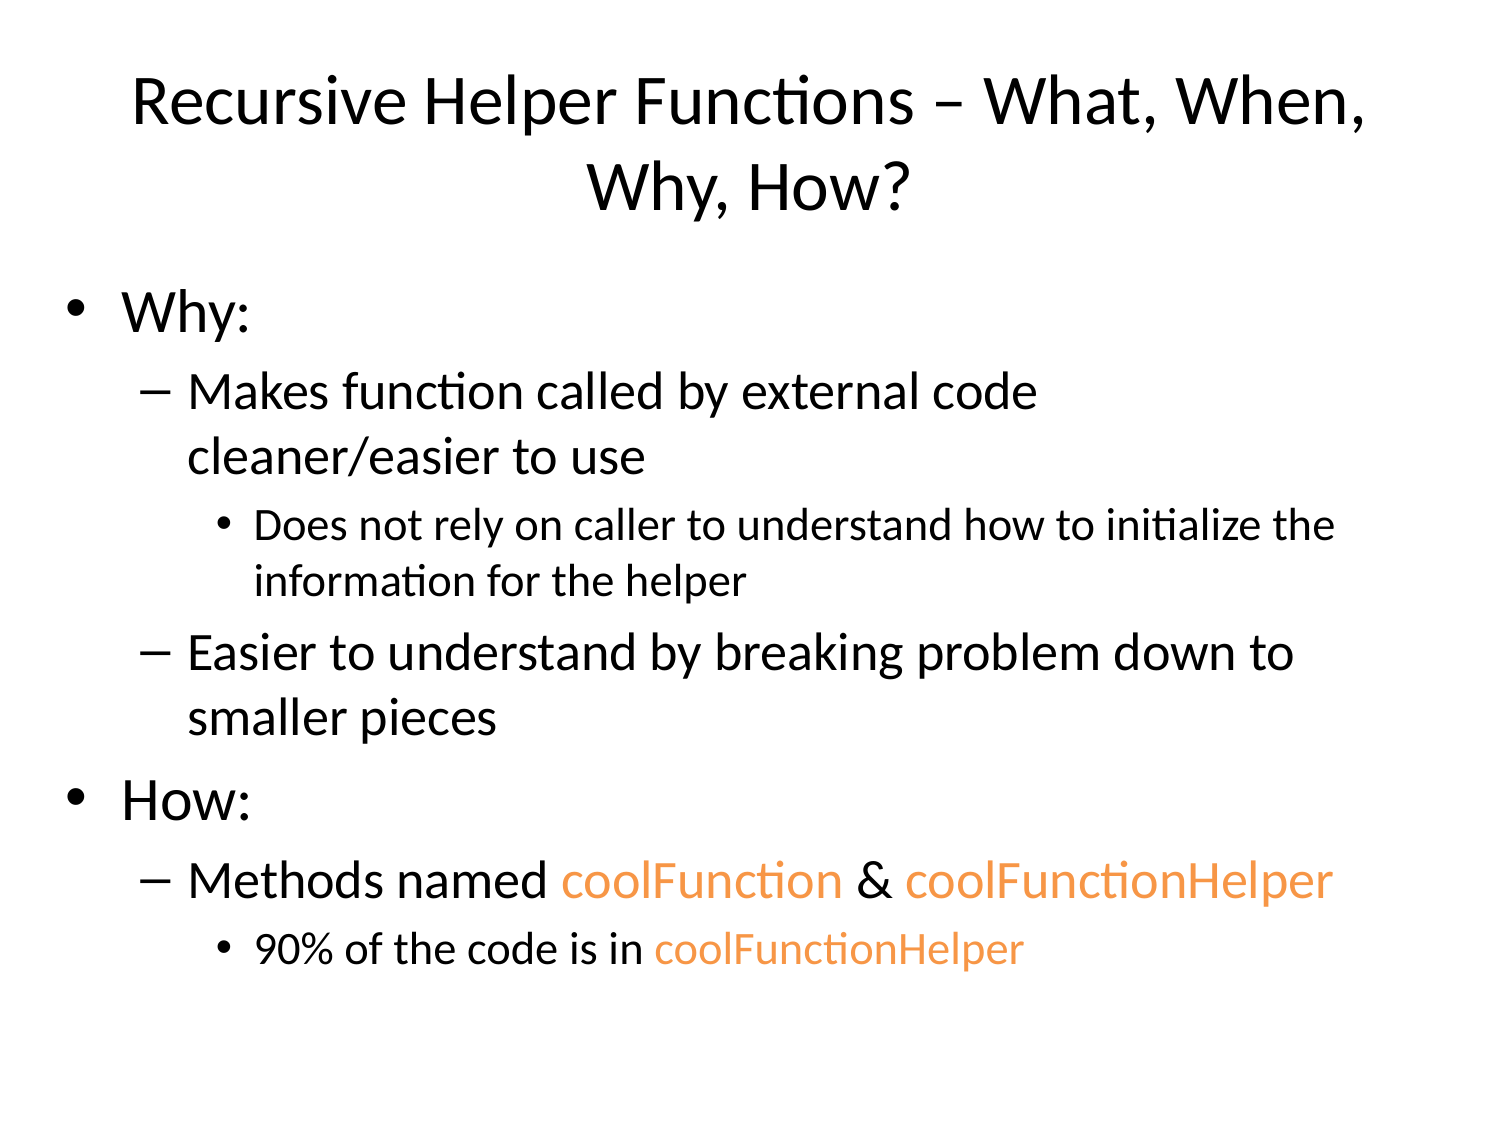

# Recursive Helper Functions – What, When, Why, How?
Why:
Makes function called by external code cleaner/easier to use
Does not rely on caller to understand how to initialize the information for the helper
Easier to understand by breaking problem down to smaller pieces
How:
Methods named coolFunction & coolFunctionHelper
90% of the code is in coolFunctionHelper